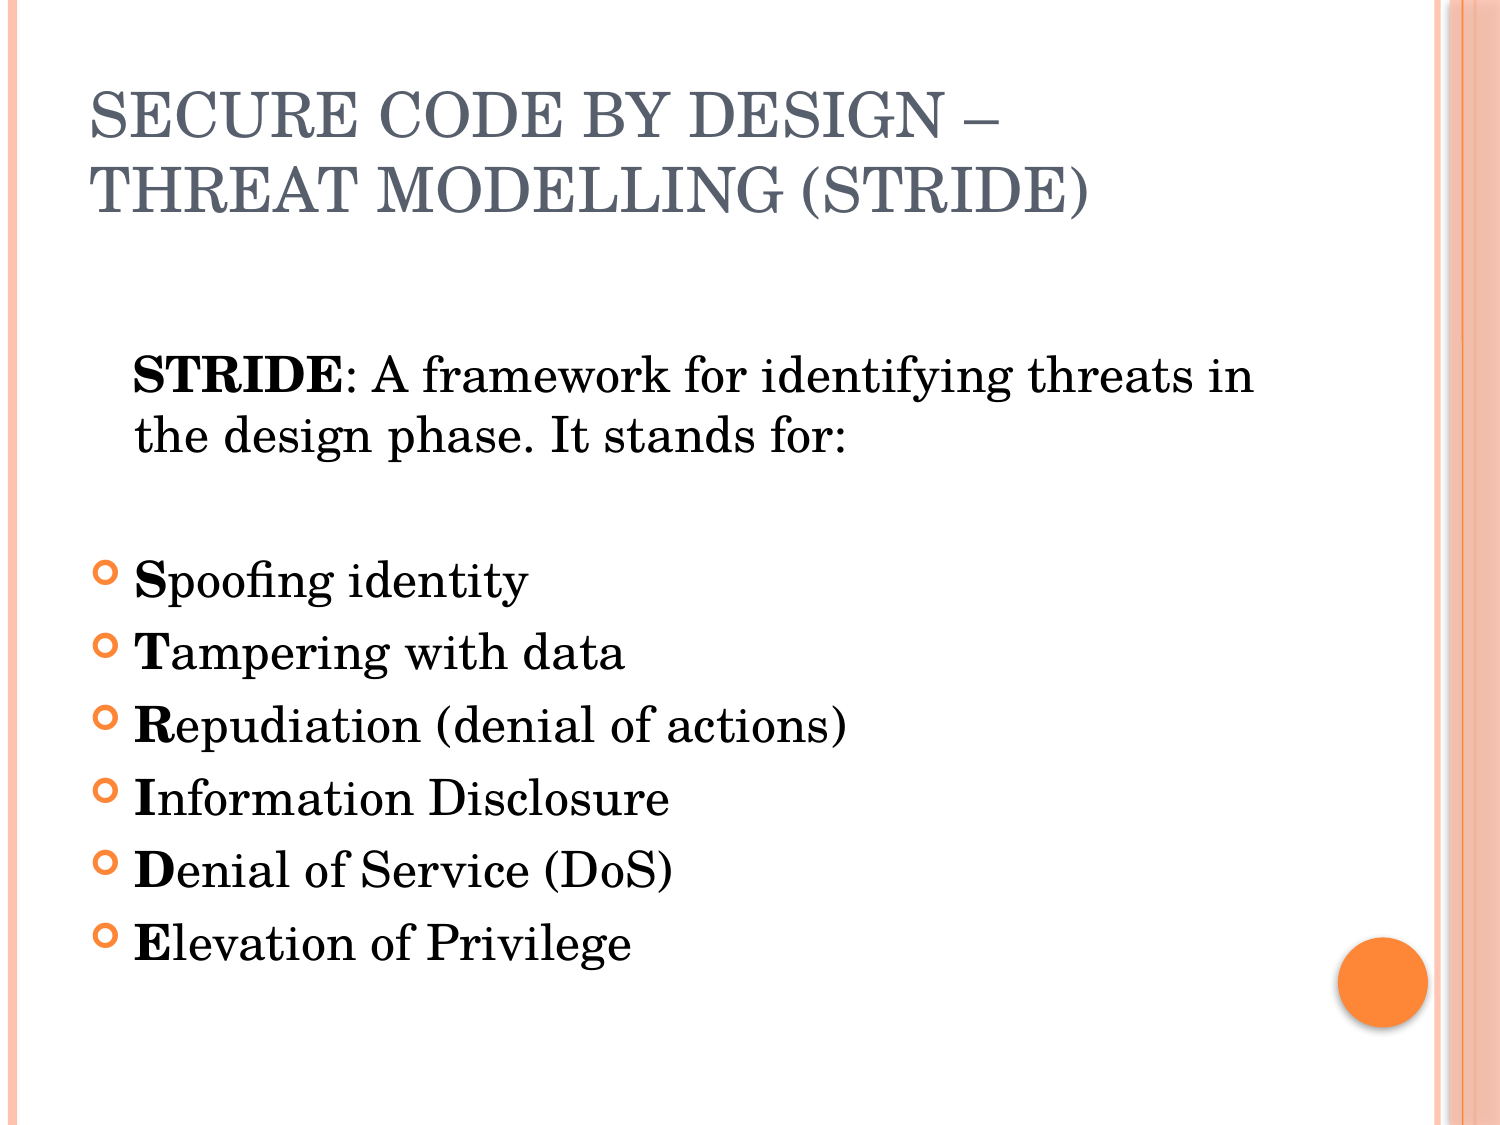

# Secure Code by Design – Threat Modelling (STRIDE)

   STRIDE: A framework for identifying threats in the design phase. It stands for:

Spoofing identity
Tampering with data
Repudiation (denial of actions)
Information Disclosure
Denial of Service (DoS)
Elevation of Privilege